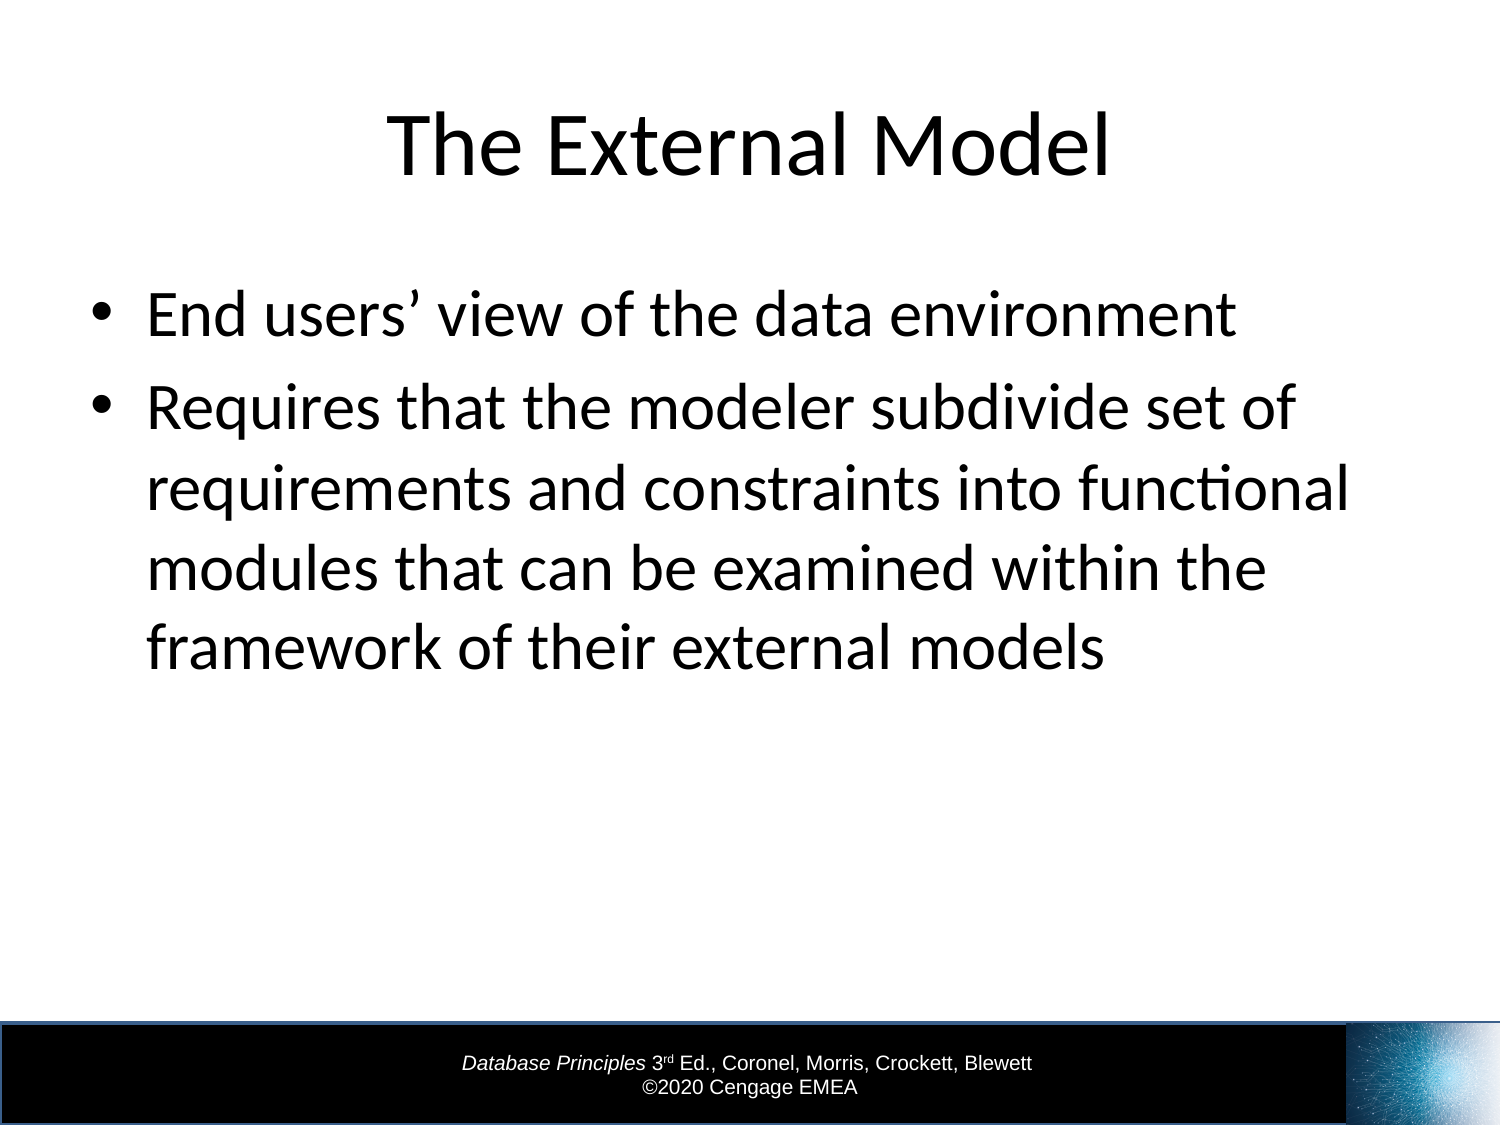

# The External Model
End users’ view of the data environment
Requires that the modeler subdivide set of requirements and constraints into functional modules that can be examined within the framework of their external models